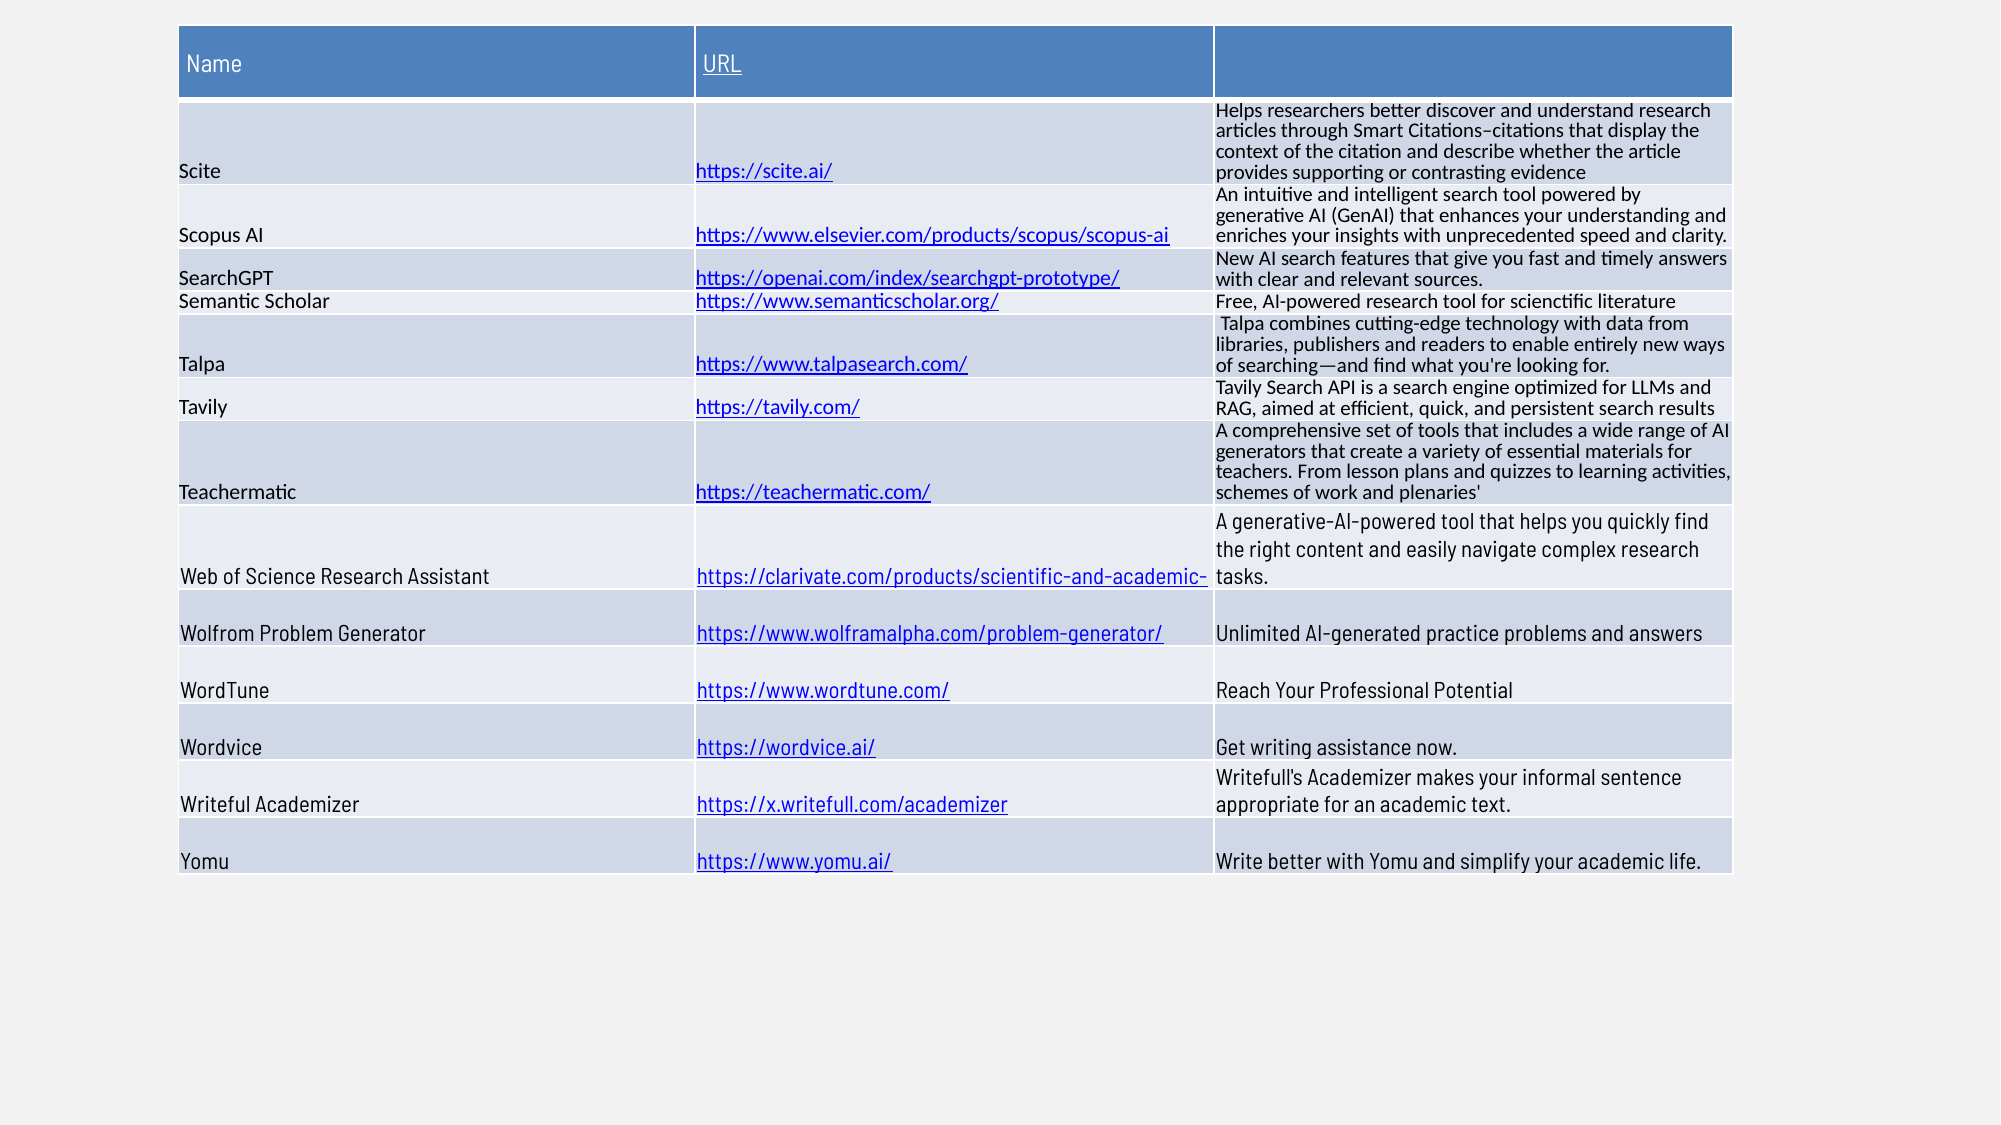

| Name | URL |  |
| --- | --- | --- |
| Scite | https://scite.ai/ | Helps researchers better discover and understand research articles through Smart Citations–citations that display the context of the citation and describe whether the article provides supporting or contrasting evidence |
| Scopus AI | https://www.elsevier.com/products/scopus/scopus-ai | An intuitive and intelligent search tool powered by generative AI (GenAI) that enhances your understanding and enriches your insights with unprecedented speed and clarity. |
| SearchGPT | https://openai.com/index/searchgpt-prototype/ | New AI search features that give you fast and timely answers with clear and relevant sources. |
| Semantic Scholar | https://www.semanticscholar.org/ | Free, AI-powered research tool for scienctific literature |
| Talpa | https://www.talpasearch.com/ | Talpa combines cutting-edge technology with data from libraries, publishers and readers to enable entirely new ways of searching—and find what you're looking for. |
| Tavily | https://tavily.com/ | Tavily Search API is a search engine optimized for LLMs and RAG, aimed at efficient, quick, and persistent search results |
| Teachermatic | https://teachermatic.com/ | A comprehensive set of tools that includes a wide range of AI generators that create a variety of essential materials for teachers. From lesson plans and quizzes to learning activities, schemes of work and plenaries' |
| Web of Science Research Assistant | https://clarivate.com/products/scientific-and-academic-research/research-discovery-and-workflow-solutions/webofscience-platform/research-assistant/ | A generative-AI-powered tool that helps you quickly find the right content and easily navigate complex research tasks. |
| Wolfrom Problem Generator | https://www.wolframalpha.com/problem-generator/ | Unlimited AI-generated practice problems and answers |
| WordTune | https://www.wordtune.com/ | Reach Your Professional Potential |
| Wordvice | https://wordvice.ai/ | Get writing assistance now. |
| Writeful Academizer | https://x.writefull.com/academizer | Writefull's Academizer makes your informal sentence appropriate for an academic text. |
| Yomu | https://www.yomu.ai/ | Write better with Yomu and simplify your academic life. |